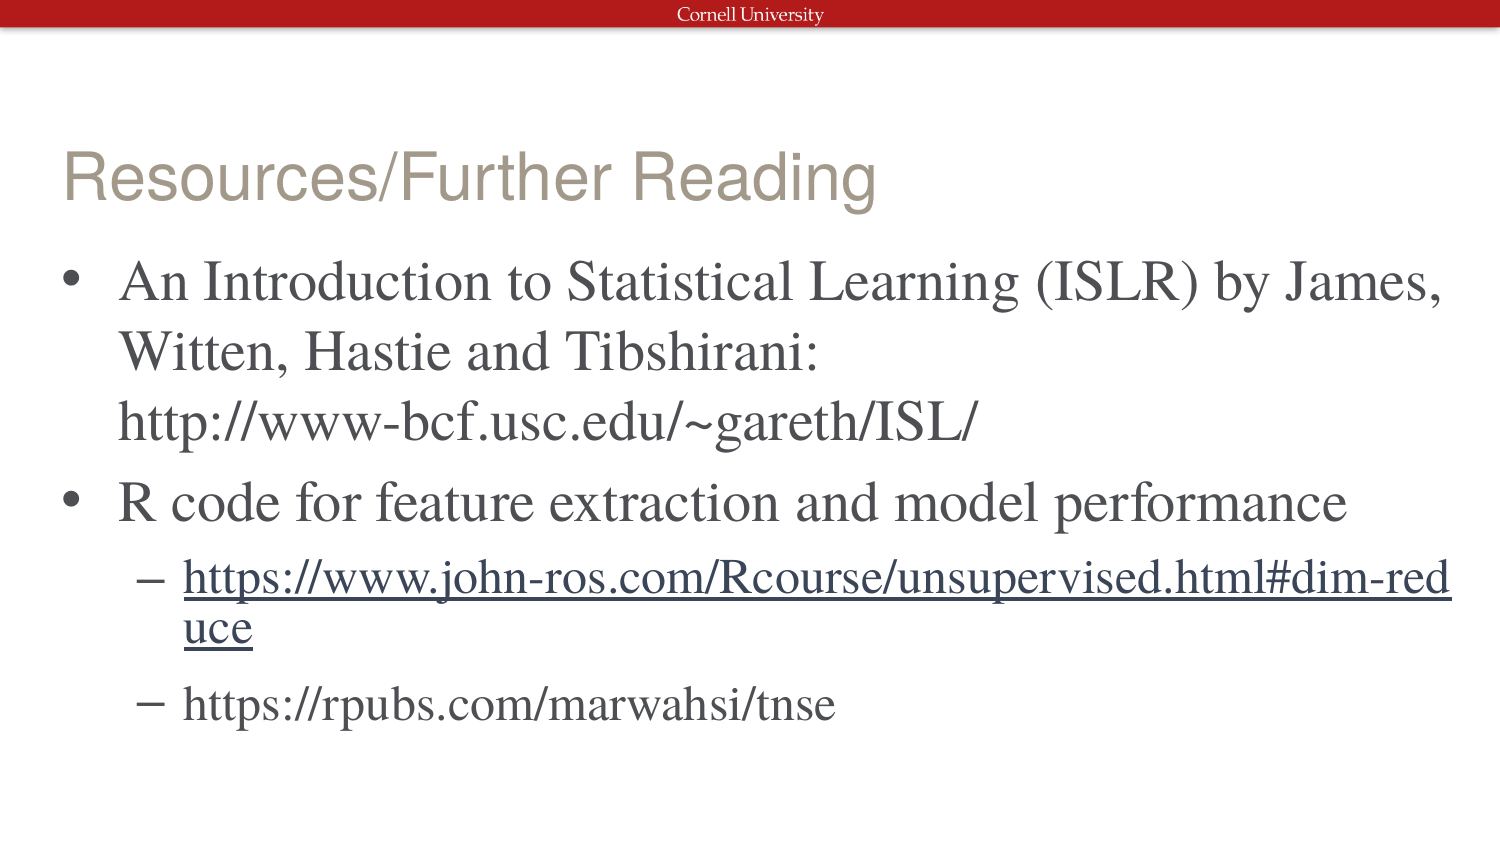

# Resources/Further Reading
An Introduction to Statistical Learning (ISLR) by James, Witten, Hastie and Tibshirani: http://www-bcf.usc.edu/~gareth/ISL/
R code for feature extraction and model performance
https://www.john-ros.com/Rcourse/unsupervised.html#dim-reduce
https://rpubs.com/marwahsi/tnse